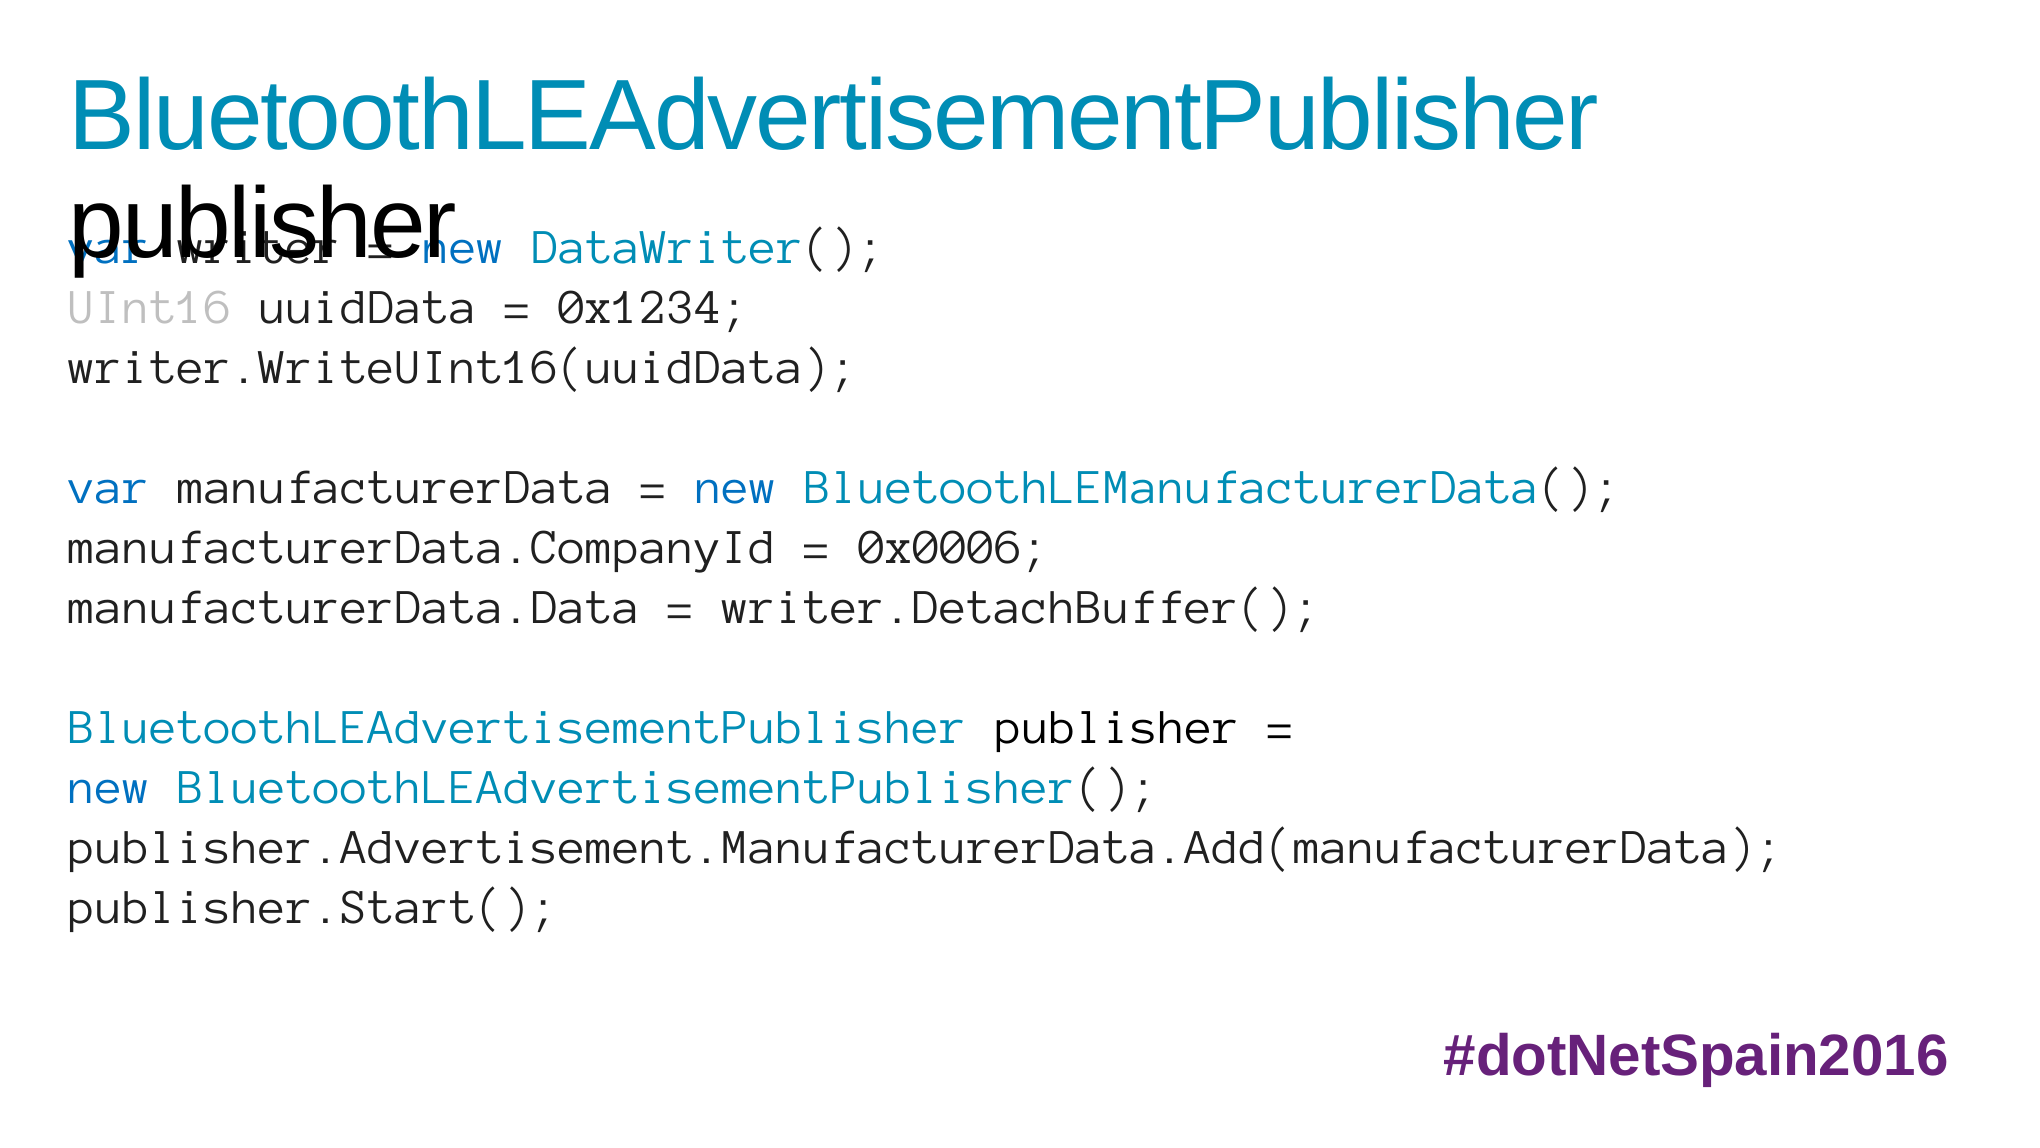

# BluetoothLEAdvertisementPublisher publisher
var writer = new DataWriter();
UInt16 uuidData = 0x1234;
writer.WriteUInt16(uuidData);

var manufacturerData = new BluetoothLEManufacturerData();
manufacturerData.CompanyId = 0x0006;
manufacturerData.Data = writer.DetachBuffer();

BluetoothLEAdvertisementPublisher publisher =
new BluetoothLEAdvertisementPublisher();
publisher.Advertisement.ManufacturerData.Add(manufacturerData);
publisher.Start();